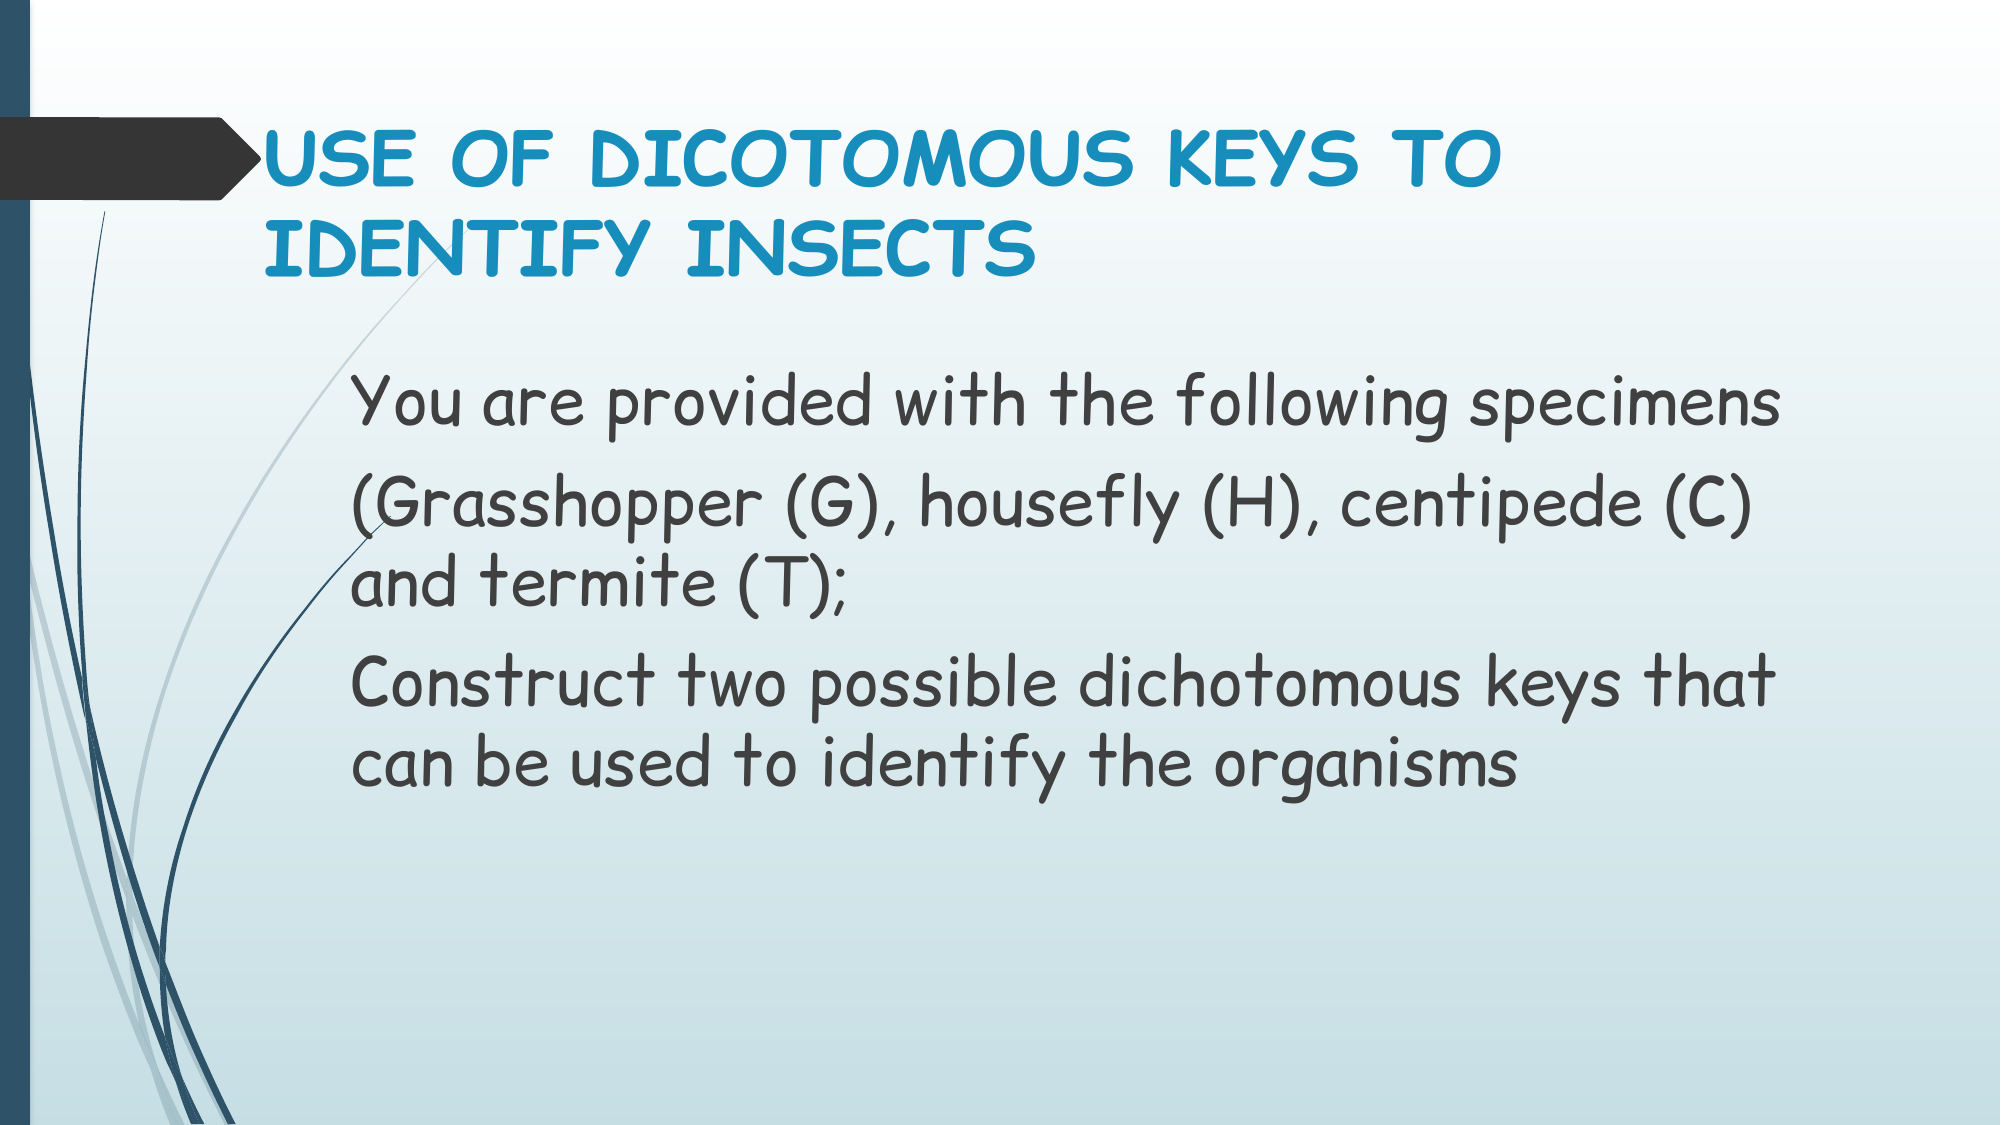

# USE OF DICOTOMOUS KEYS TO IDENTIFY INSECTS
You are provided with the following specimens
(Grasshopper (G), housefly (H), centipede (C) and termite (T);
Construct two possible dichotomous keys that can be used to identify the organisms